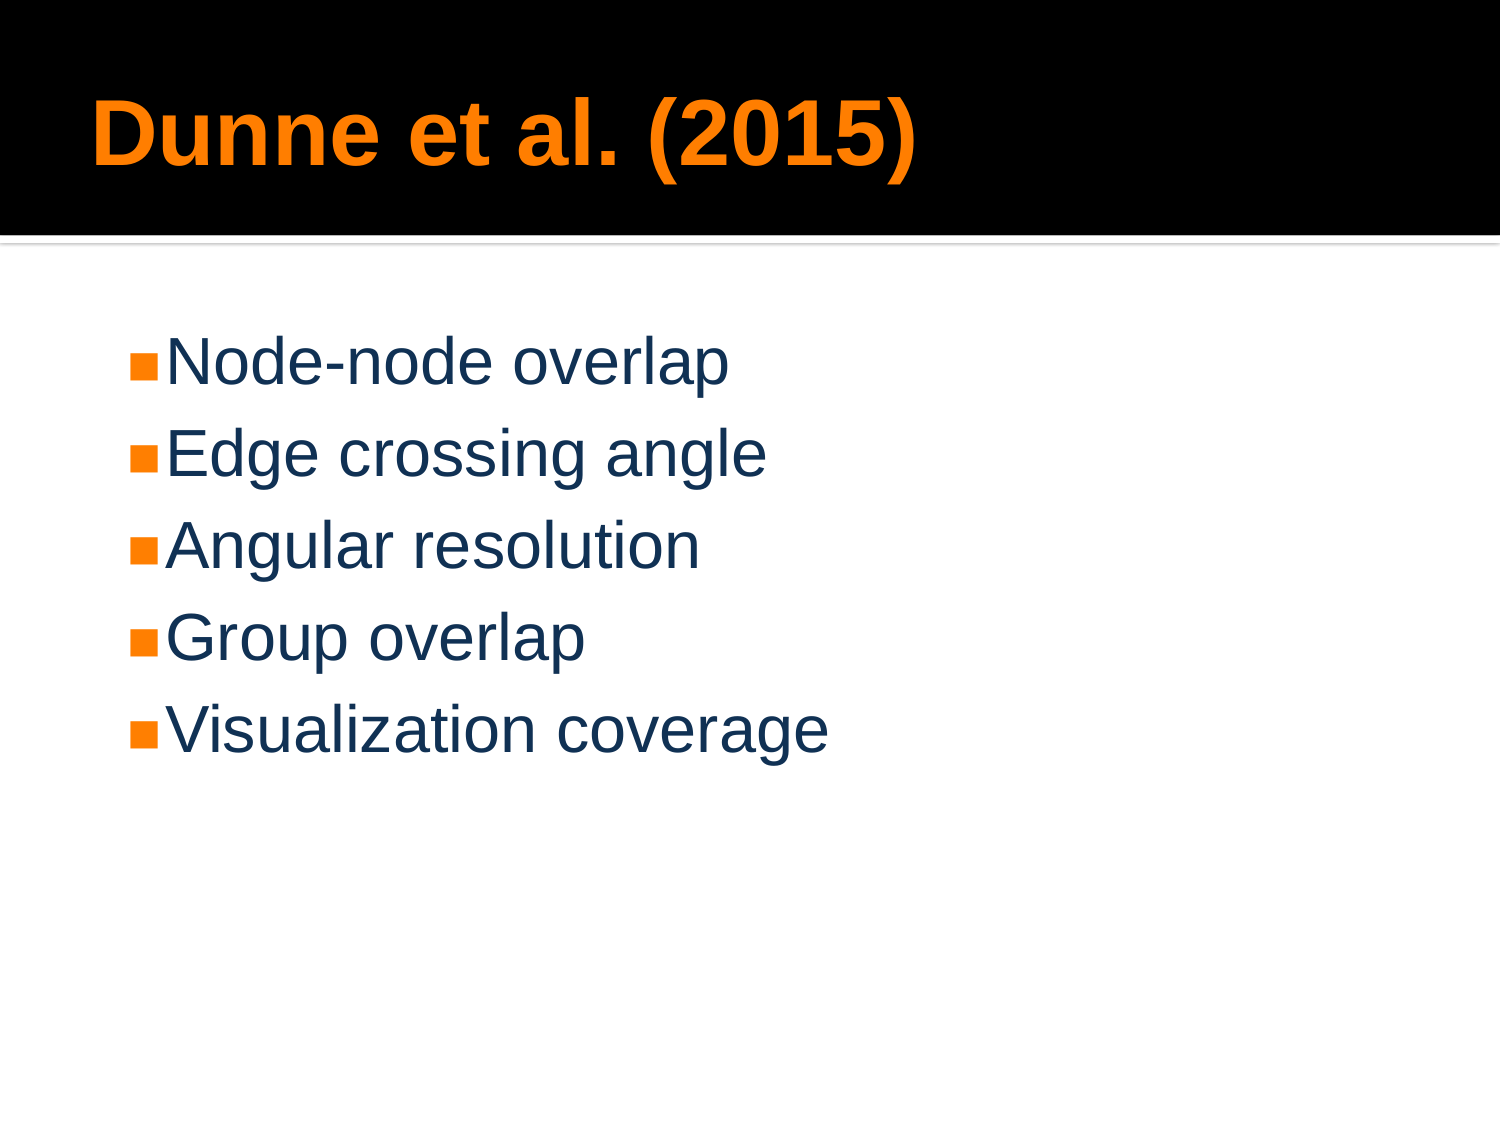

# Dunne et al. (2015)
Node-node overlap
Edge crossing angle
Angular resolution
Group overlap
Visualization coverage